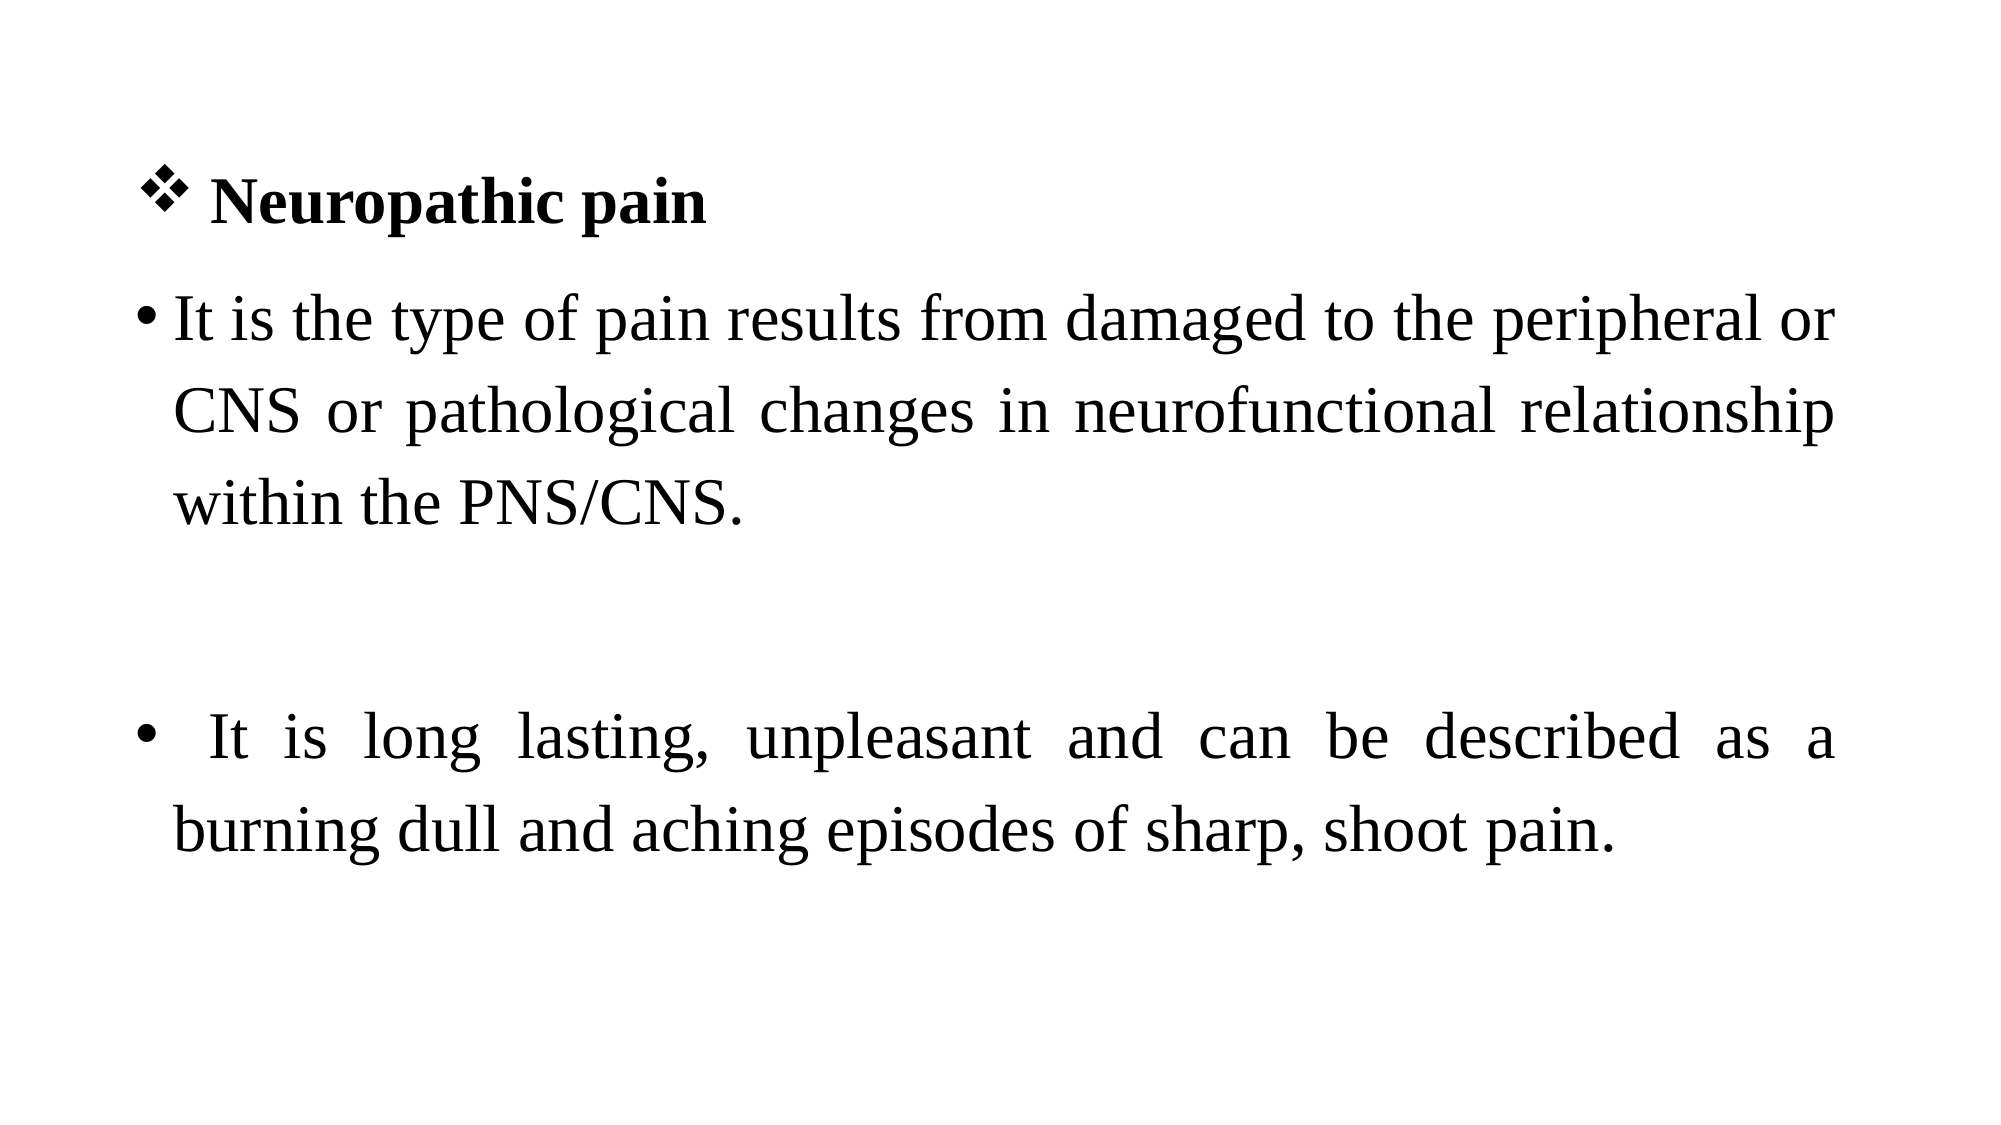

Neuropathic pain
It is the type of pain results from damaged to the peripheral or CNS or pathological changes in neurofunctional relationship within the PNS/CNS.

 It is long lasting, unpleasant and can be described as a burning dull and aching episodes of sharp, shoot pain.